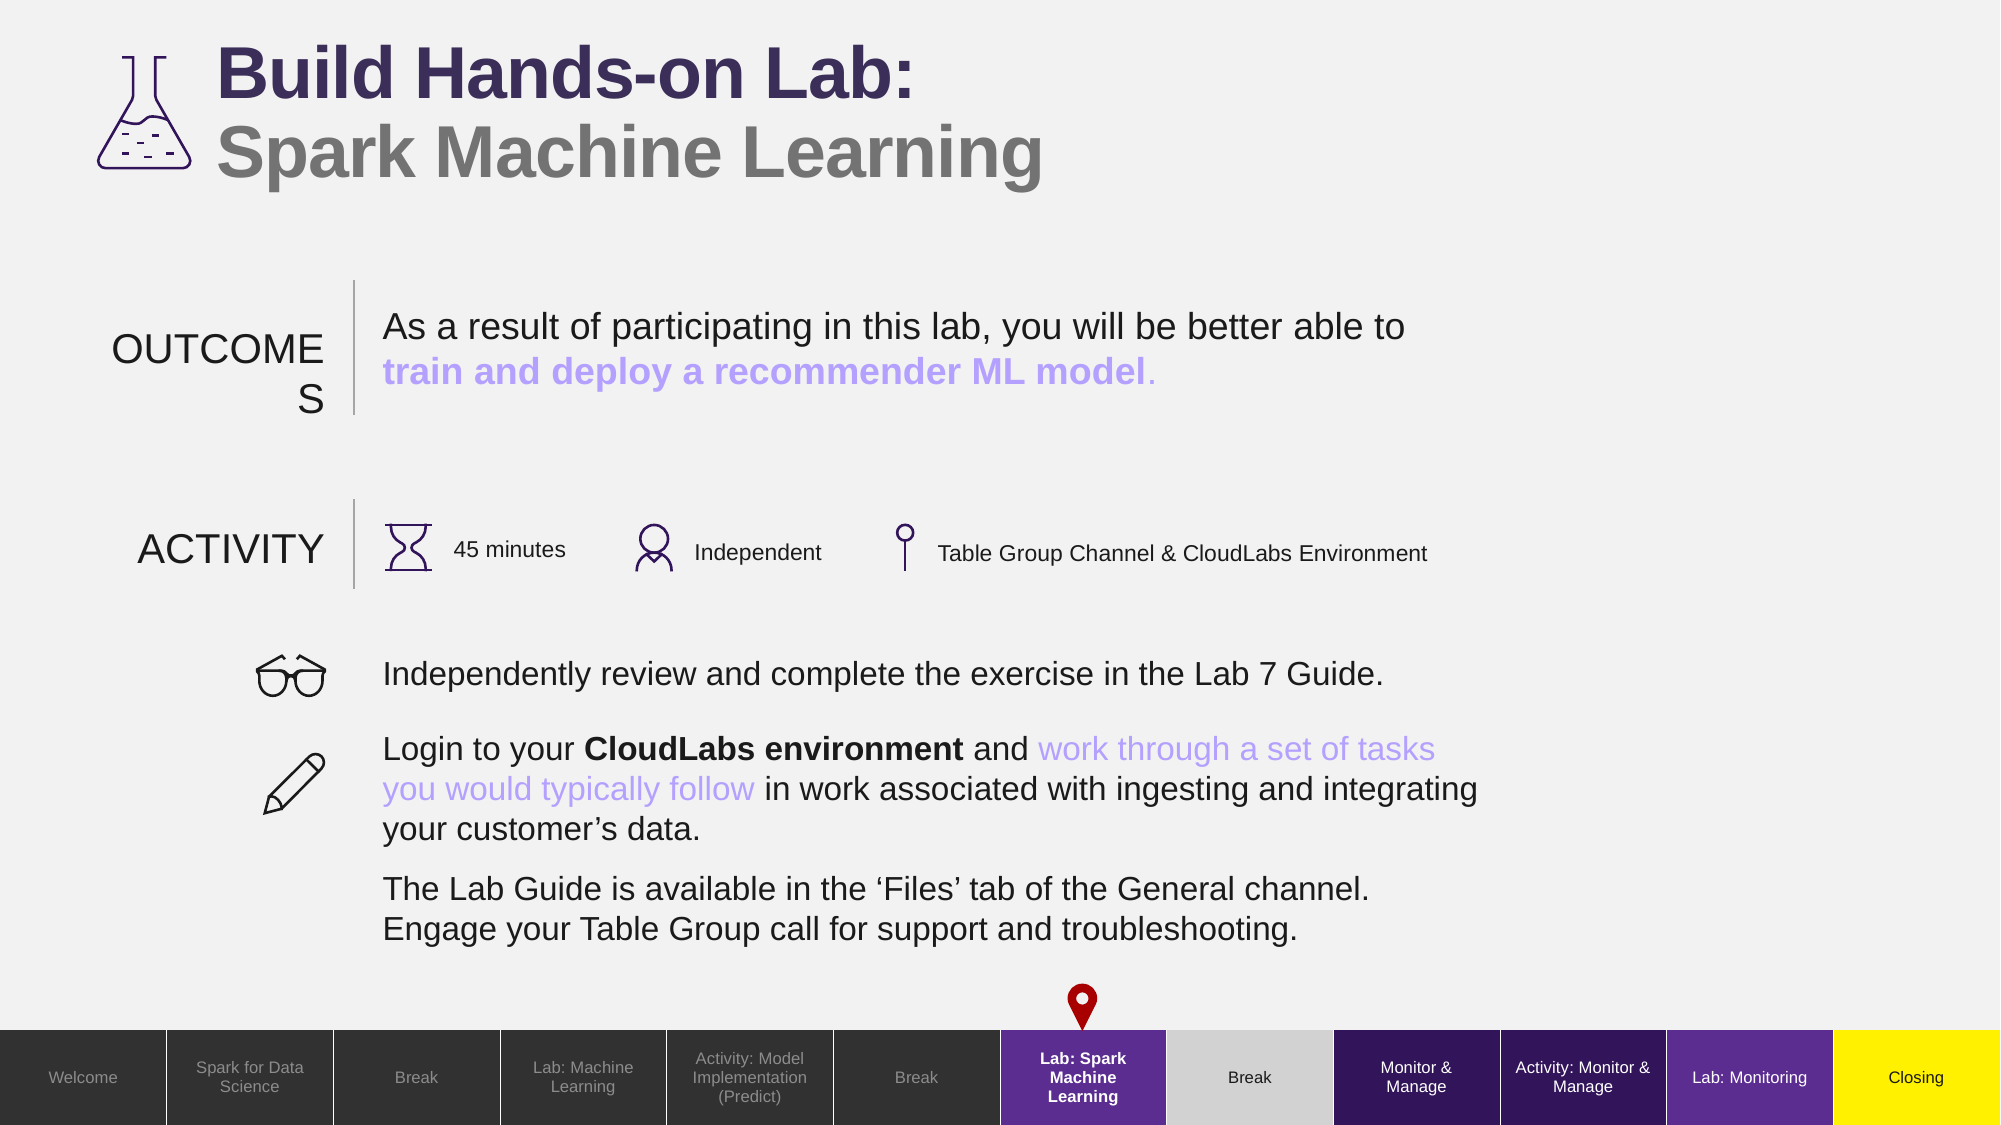

# Build Hands-on Lab: Spark Machine Learning

As a result of participating in this lab, you will be better able to train and deploy a recommender ML model.
OUTCOMES
ACTIVITY

45 minutes
Independent
Table Group Channel & CloudLabs Environment
Independently review and complete the exercise in the Lab 7 Guide.

Login to your CloudLabs environment and work through a set of tasks you would typically follow in work associated with ingesting and integrating your customer’s data.

The Lab Guide is available in the ‘Files’ tab of the General channel. Engage your Table Group call for support and troubleshooting.

| Welcome | Spark for Data Science | Break | Lab: Machine Learning | Activity: Model Implementation (Predict) | Break | Lab: Spark Machine Learning | Break | Monitor & Manage | Activity: Monitor & Manage | Lab: Monitoring | Closing |
| --- | --- | --- | --- | --- | --- | --- | --- | --- | --- | --- | --- |